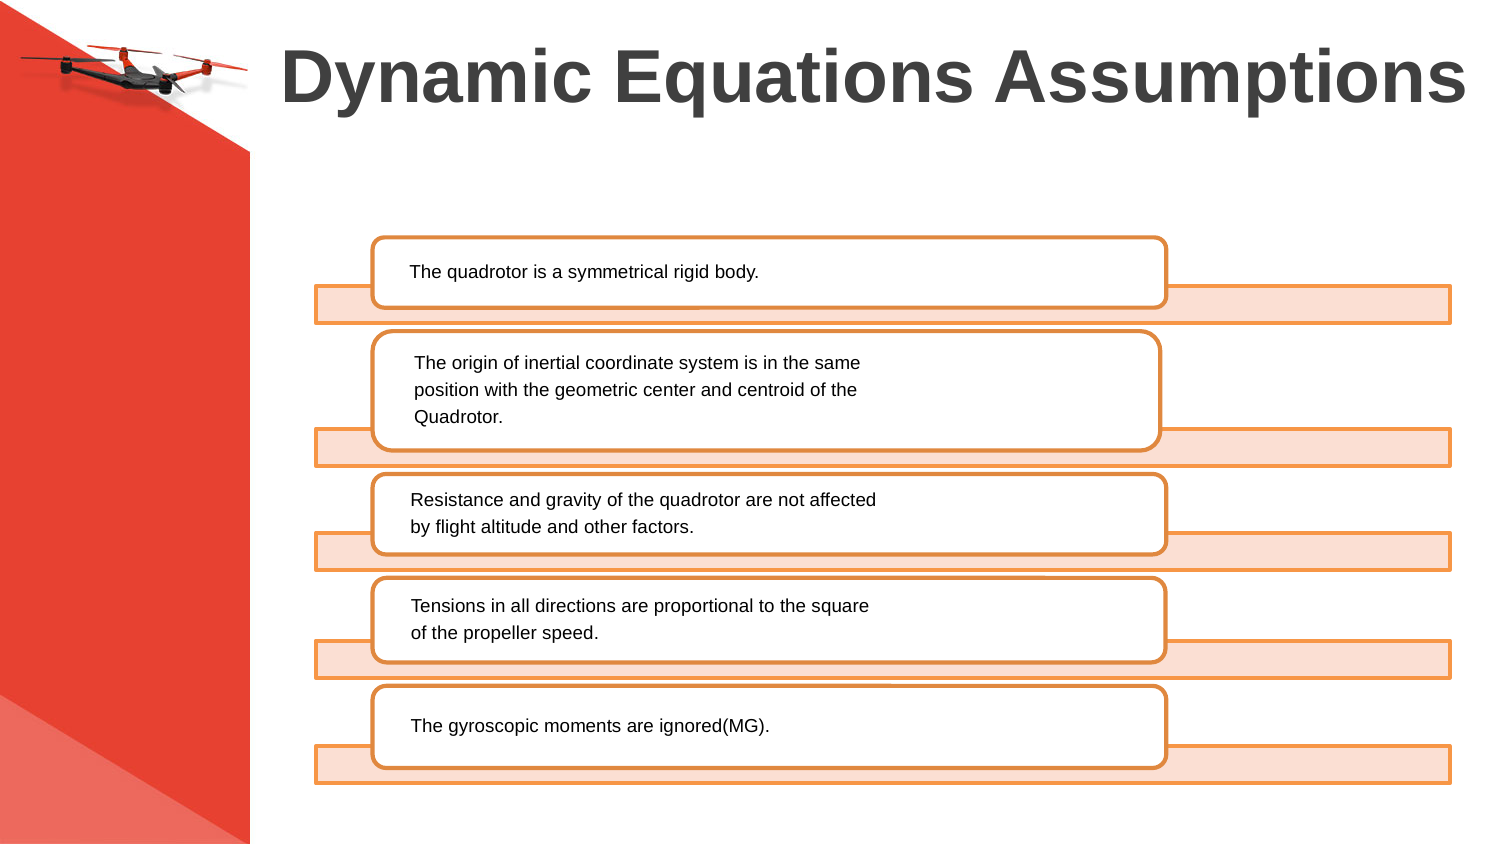

# Dynamic Equations Assumptions
The quadrotor is a symmetrical rigid body.
The origin of inertial coordinate system is in the same
position with the geometric center and centroid of the
Quadrotor.
Resistance and gravity of the quadrotor are not affected
by flight altitude and other factors.
Tensions in all directions are proportional to the square
of the propeller speed.
The gyroscopic moments are ignored(MG).